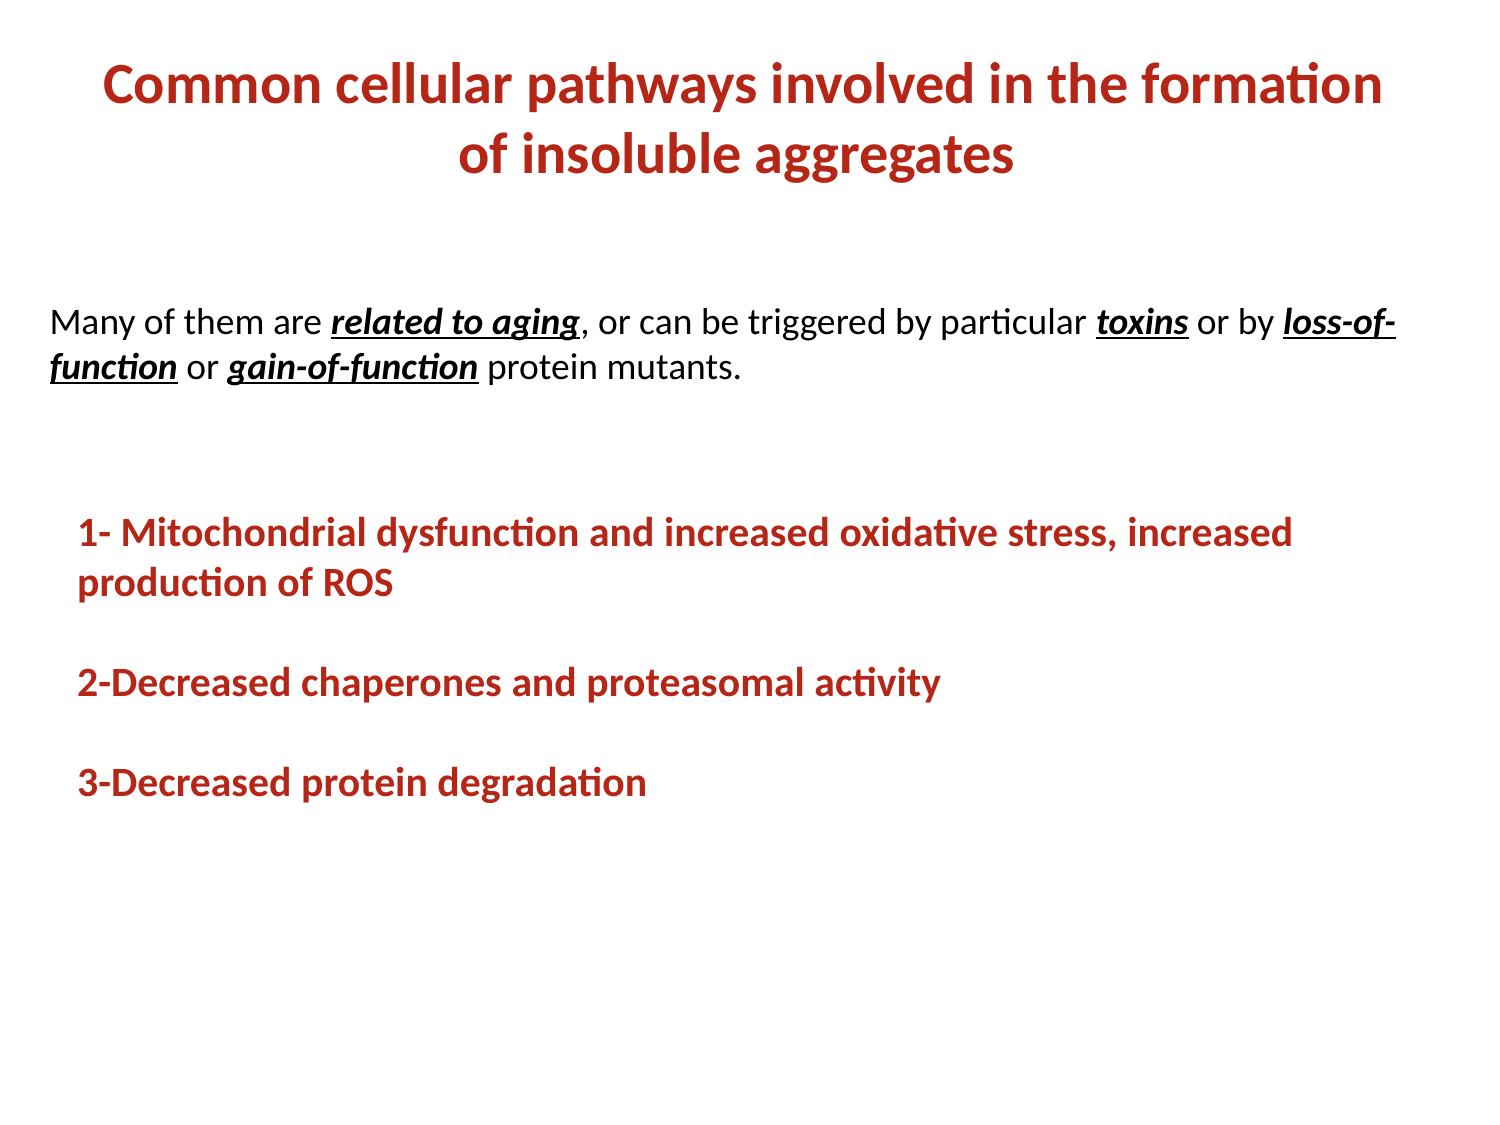

Common cellular pathways involved in the formation of insoluble aggregates

Many of them are related to aging, or can be triggered by particular toxins or by loss-of-function or gain-of-function protein mutants.
1- Mitochondrial dysfunction and increased oxidative stress, increased production of ROS

2-Decreased chaperones and proteasomal activity

3-Decreased protein degradation